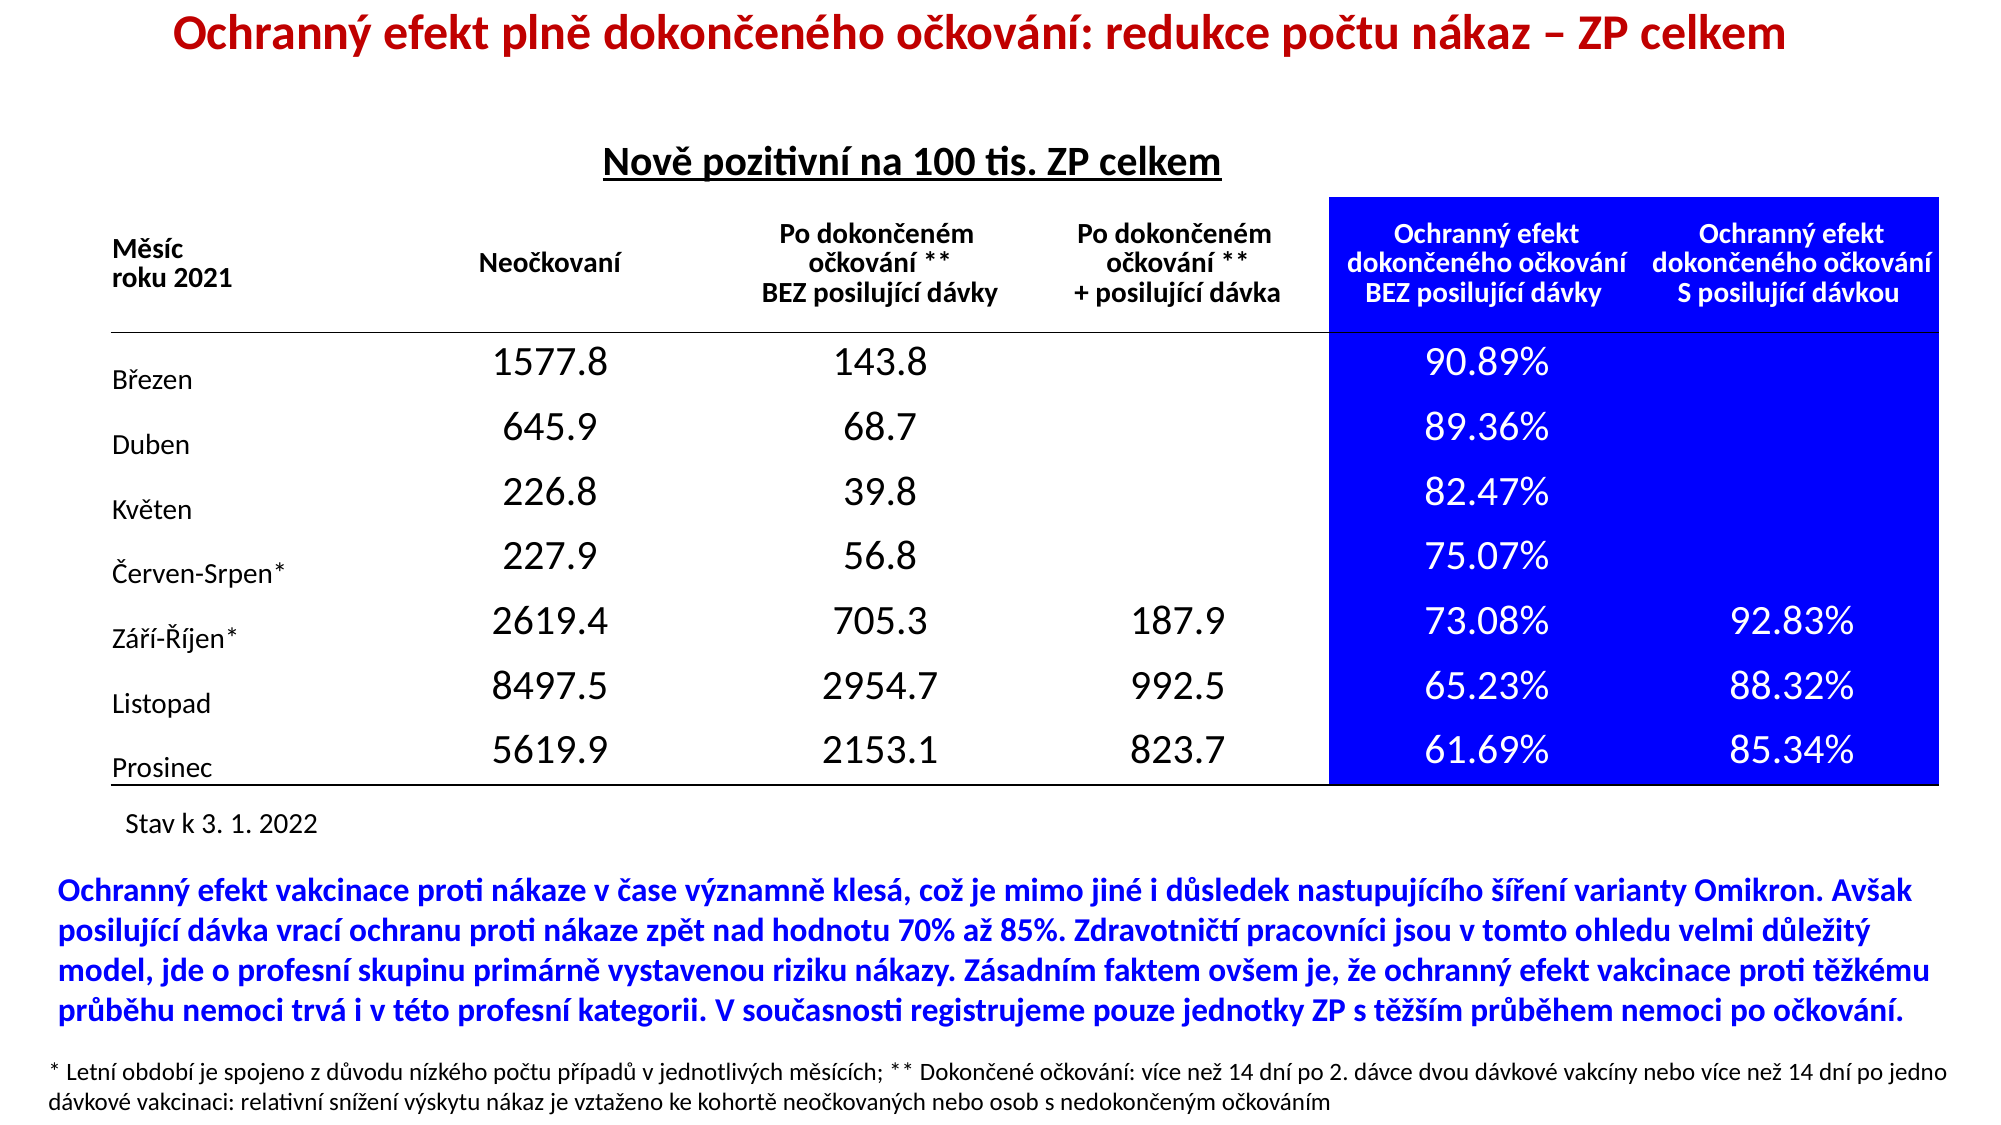

Ochranný efekt plně dokončeného očkování: redukce počtu nákaz – ZP celkem
Nově pozitivní na 100 tis. ZP celkem
|  |  |  |  |  |  |
| --- | --- | --- | --- | --- | --- |
| Měsíc roku 2021 | Neočkovaní | Po dokončeném očkování \*\* BEZ posilující dávky | Po dokončeném očkování \*\* + posilující dávka | Ochranný efekt dokončeného očkování BEZ posilující dávky | Ochranný efekt dokončeného očkování S posilující dávkou |
| Březen | 1577.8 | 143.8 |  | 90.89% |  |
| Duben | 645.9 | 68.7 |  | 89.36% |  |
| Květen | 226.8 | 39.8 |  | 82.47% |  |
| Červen-Srpen\* | 227.9 | 56.8 |  | 75.07% |  |
| Září-Říjen\* | 2619.4 | 705.3 | 187.9 | 73.08% | 92.83% |
| Listopad | 8497.5 | 2954.7 | 992.5 | 65.23% | 88.32% |
| Prosinec | 5619.9 | 2153.1 | 823.7 | 61.69% | 85.34% |
Stav k 3. 1. 2022
Ochranný efekt vakcinace proti nákaze v čase významně klesá, což je mimo jiné i důsledek nastupujícího šíření varianty Omikron. Avšak posilující dávka vrací ochranu proti nákaze zpět nad hodnotu 70% až 85%. Zdravotničtí pracovníci jsou v tomto ohledu velmi důležitý model, jde o profesní skupinu primárně vystavenou riziku nákazy. Zásadním faktem ovšem je, že ochranný efekt vakcinace proti těžkému průběhu nemoci trvá i v této profesní kategorii. V současnosti registrujeme pouze jednotky ZP s těžším průběhem nemoci po očkování.
* Letní období je spojeno z důvodu nízkého počtu případů v jednotlivých měsících; ** Dokončené očkování: více než 14 dní po 2. dávce dvou dávkové vakcíny nebo více než 14 dní po jedno dávkové vakcinaci: relativní snížení výskytu nákaz je vztaženo ke kohortě neočkovaných nebo osob s nedokončeným očkováním